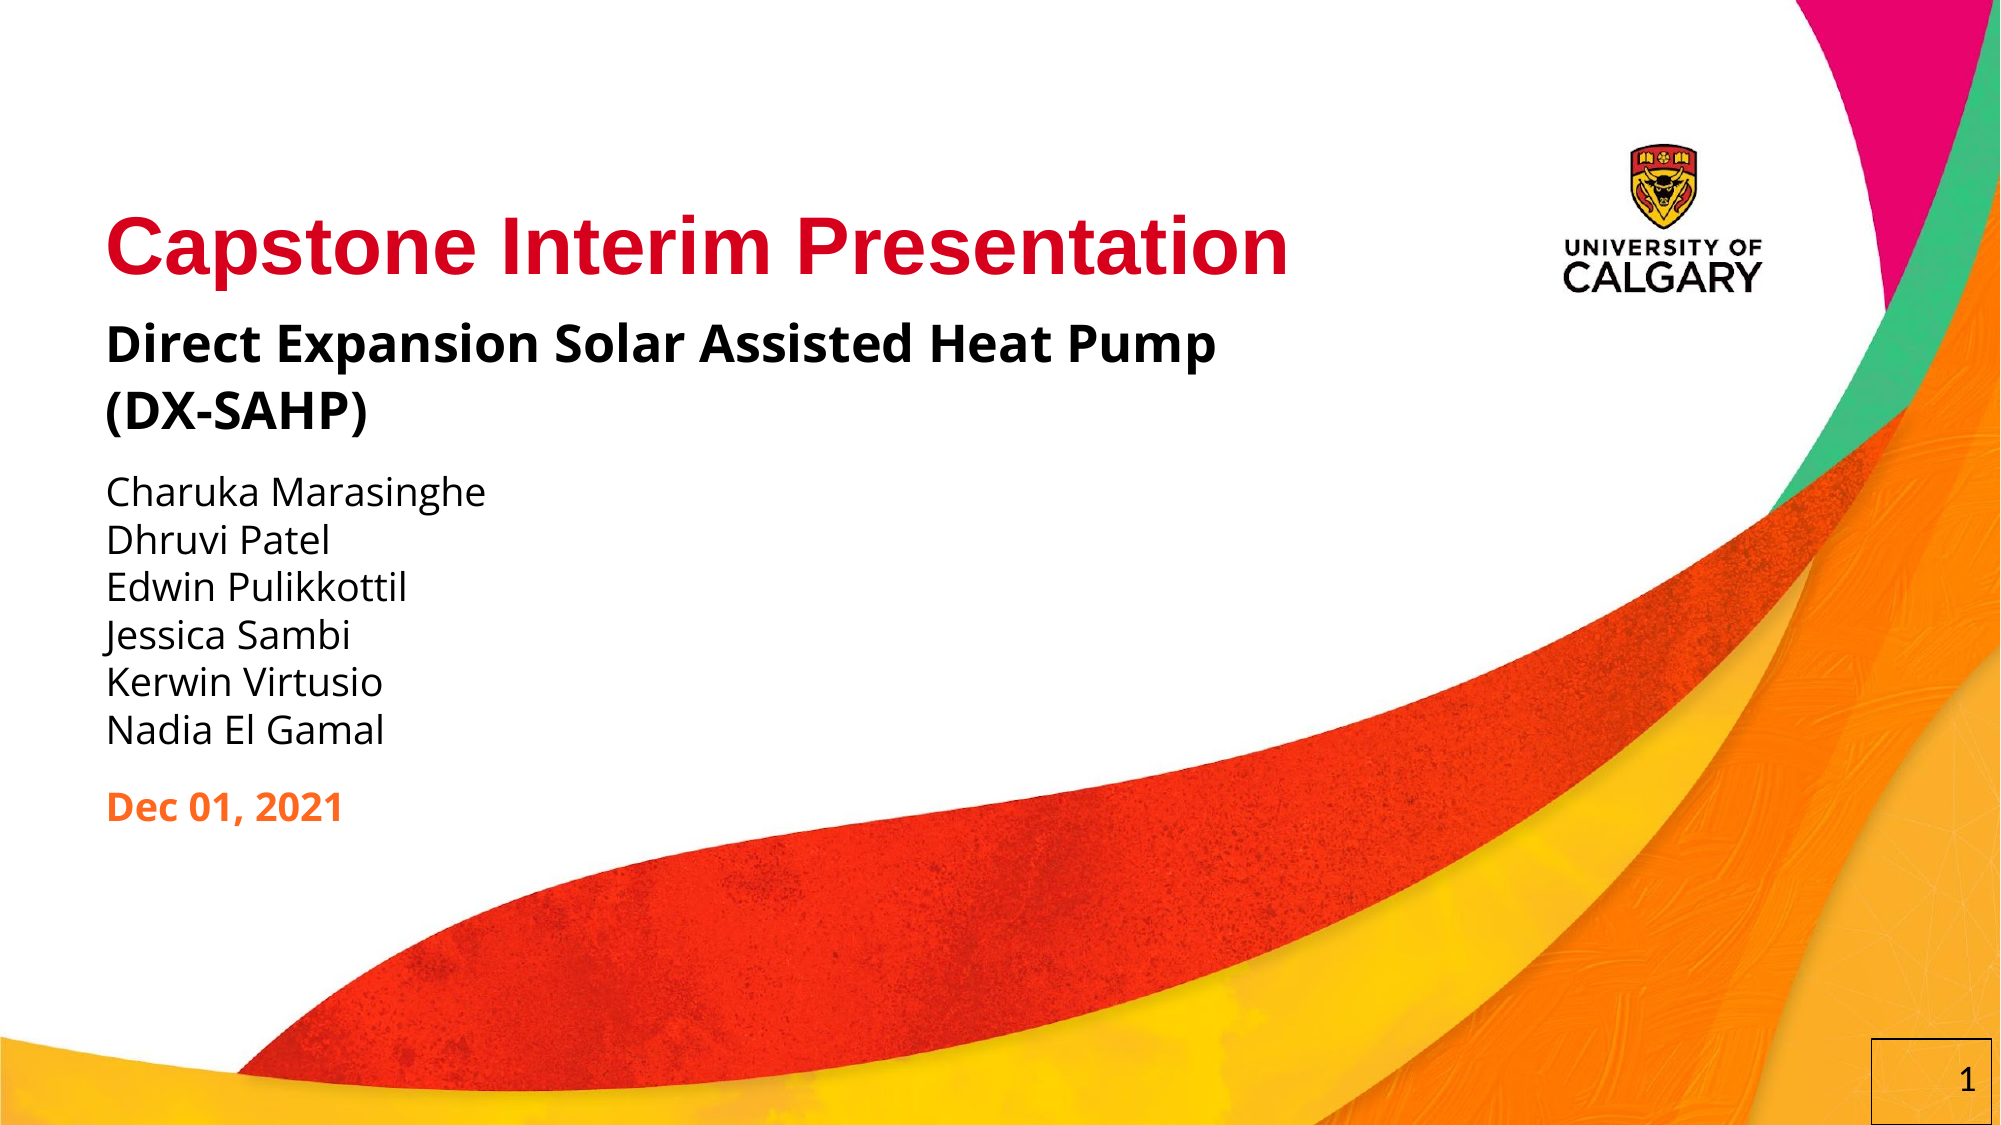

# Capstone Interim Presentation
Direct Expansion Solar Assisted Heat Pump (DX-SAHP)
Charuka Marasinghe
Dhruvi Patel
Edwin Pulikkottil
Jessica Sambi
Kerwin Virtusio
Nadia El Gamal
Dec 01, 2021
1